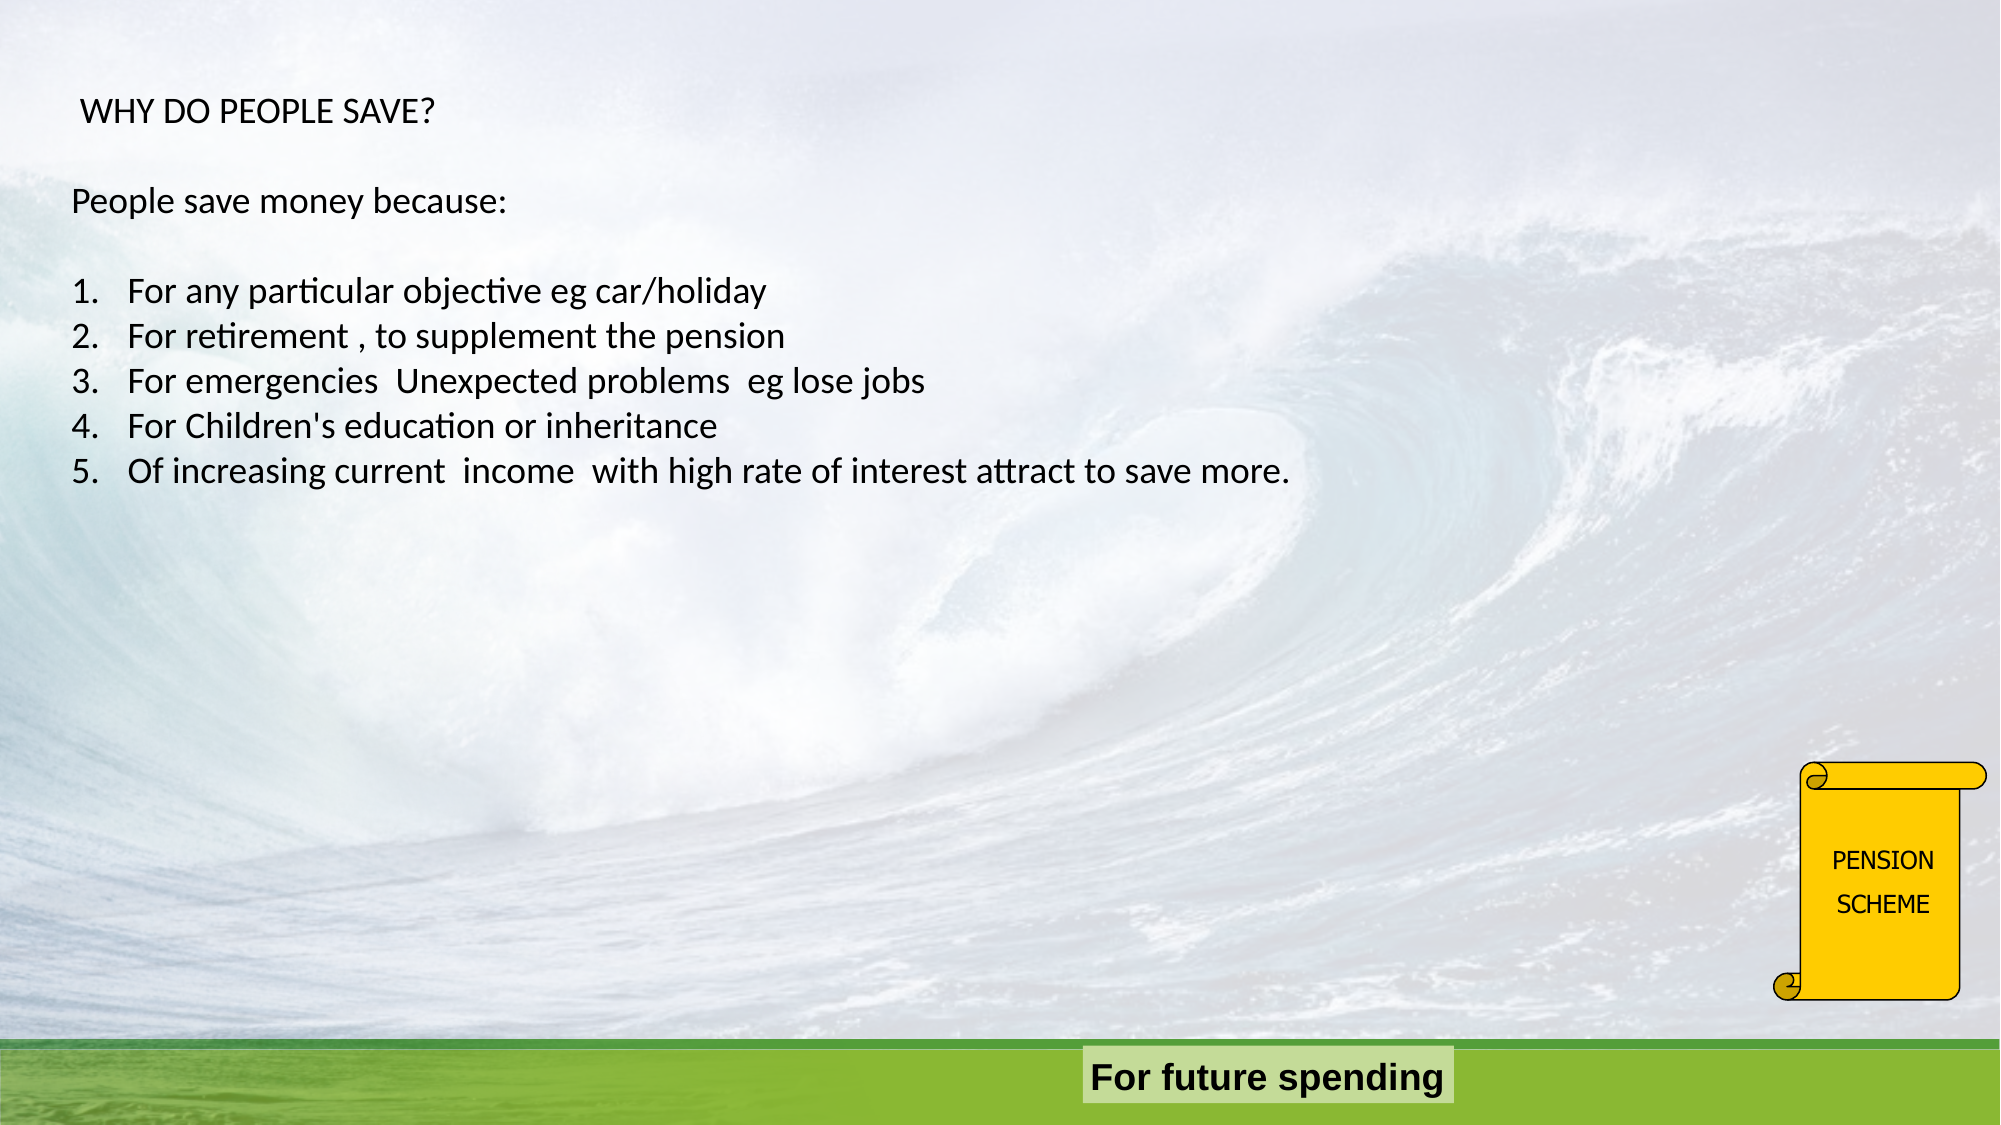

WHY DO PEOPLE SAVE?

People save money because:

For any particular objective eg car/holiday
For retirement , to supplement the pension
For emergencies  Unexpected problems  eg lose jobs
For Children's education or inheritance
Of increasing current  income  with high rate of interest attract to save more.

PENSION
SCHEME
For future spending